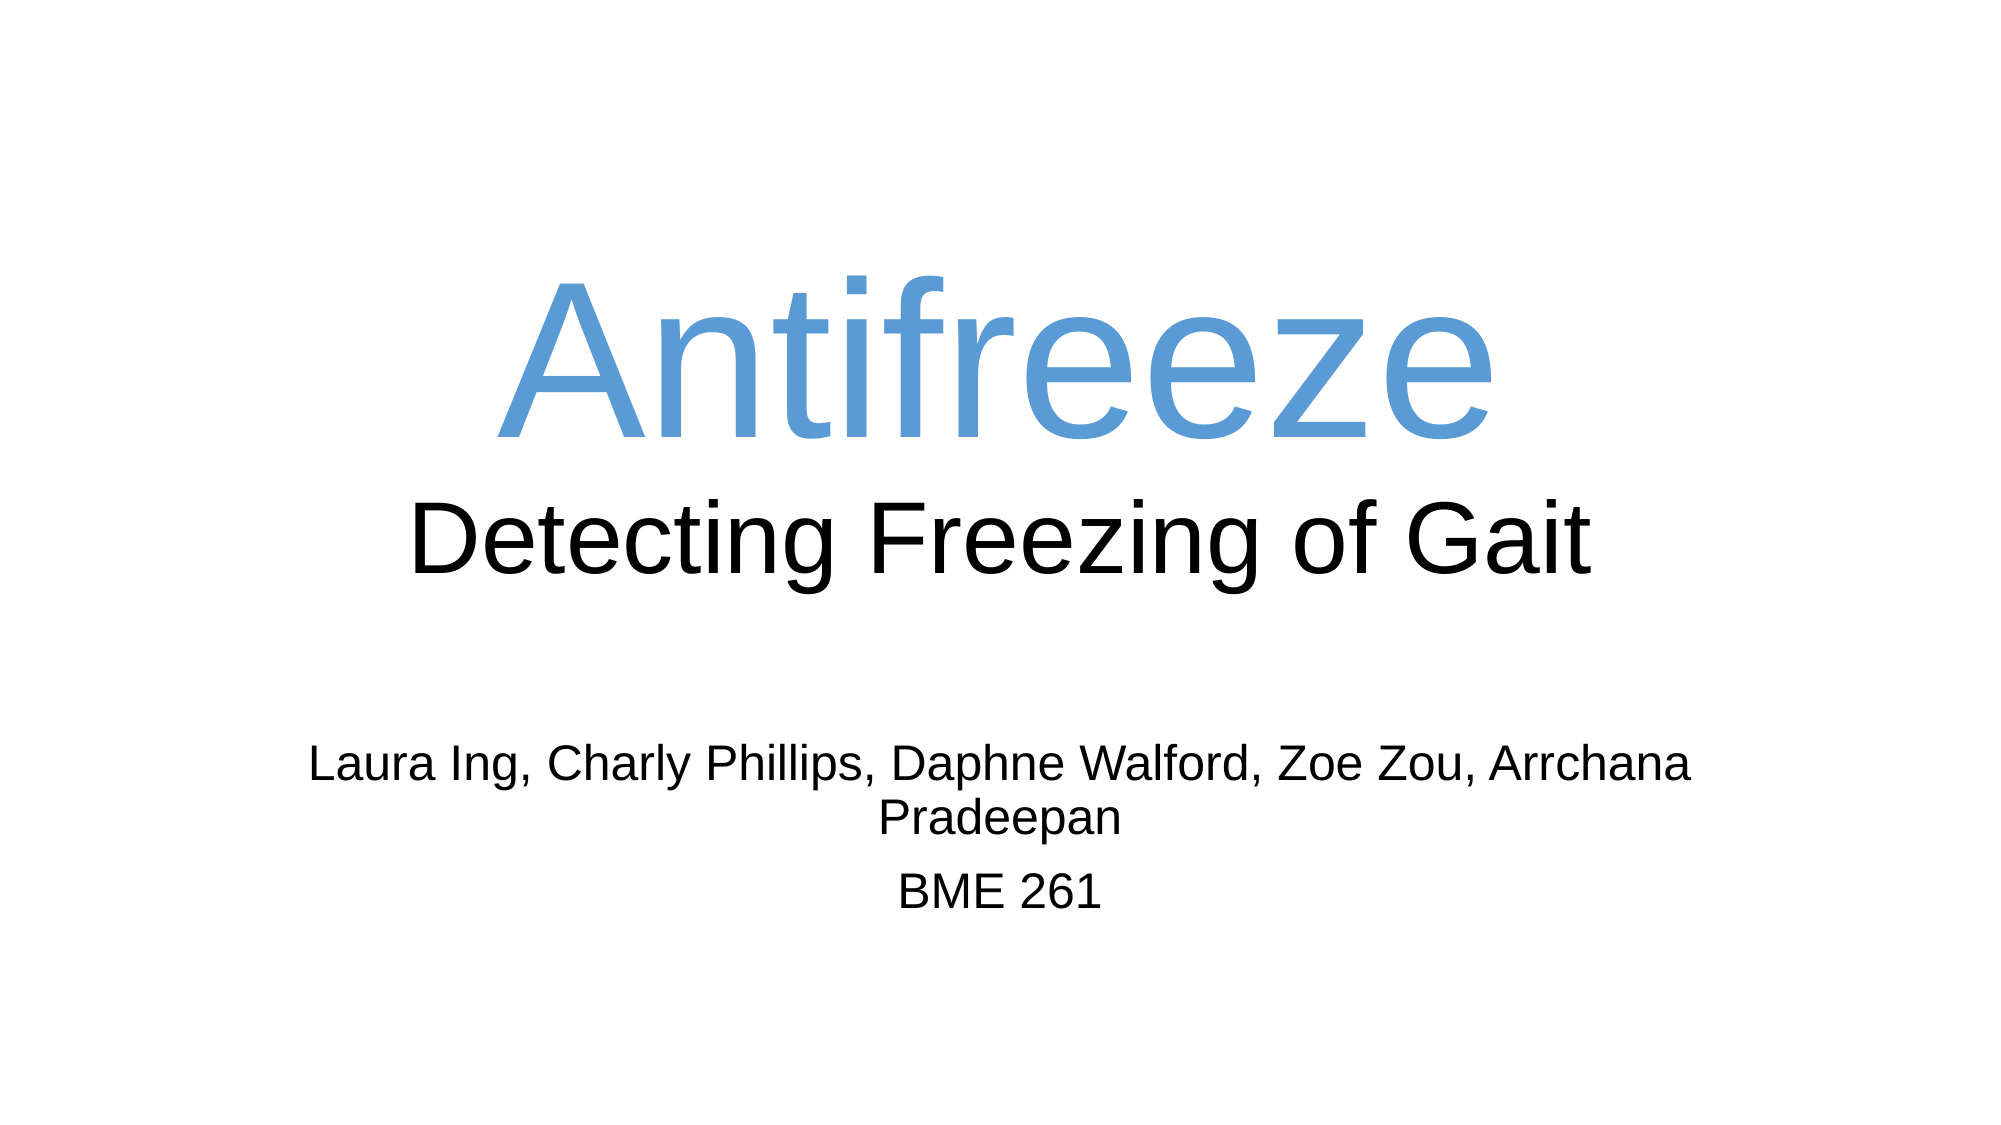

# Antifreeze Detecting Freezing of Gait
Laura Ing, Charly Phillips, Daphne Walford, Zoe Zou, Arrchana Pradeepan
BME 261